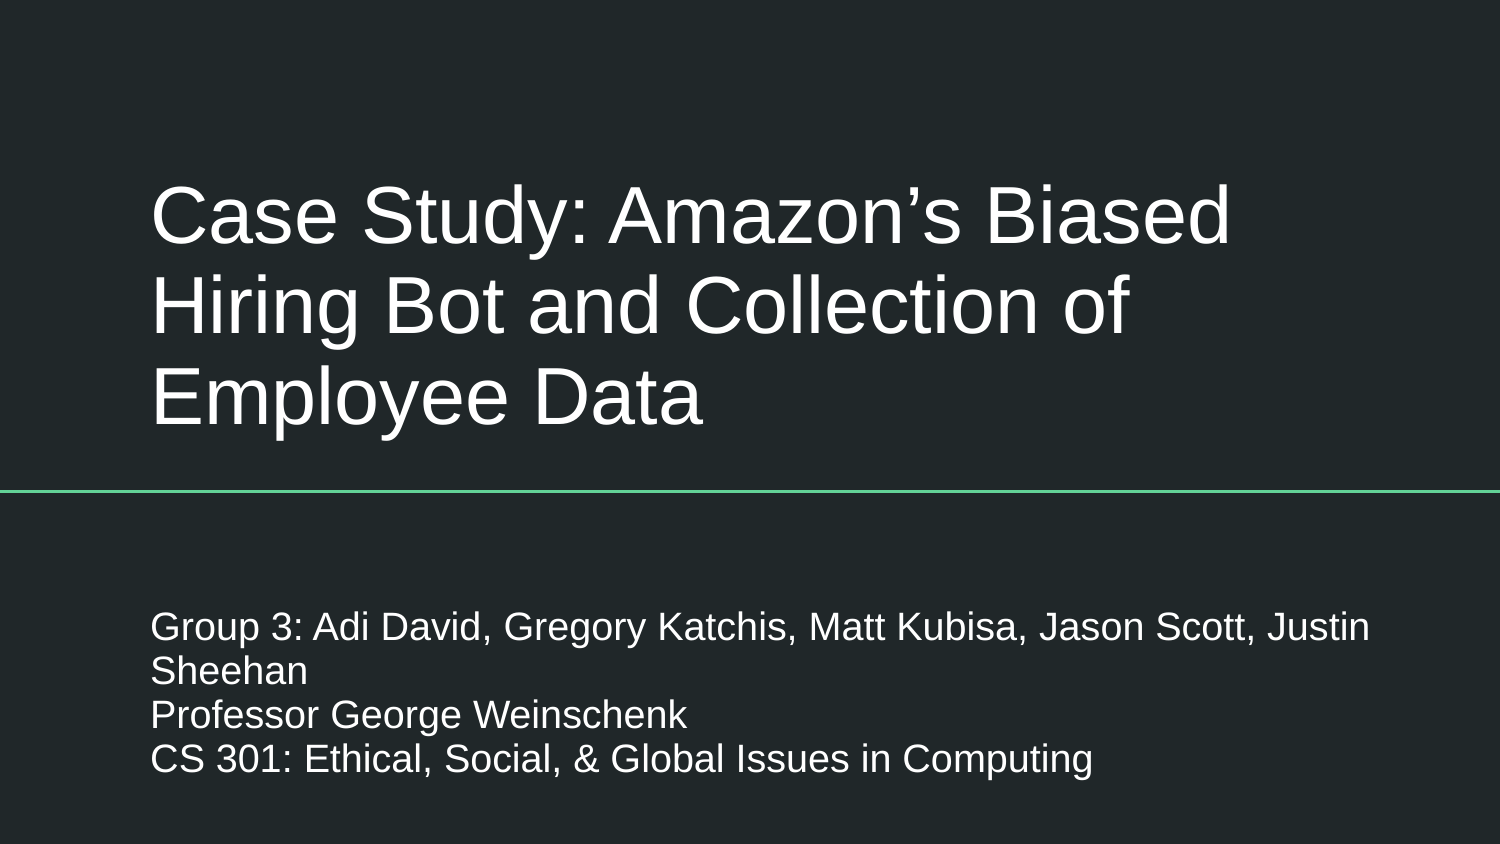

# Case Study: Amazon’s Biased Hiring Bot and Collection of Employee Data
Group 3: Adi David, Gregory Katchis, Matt Kubisa, Jason Scott, Justin Sheehan
Professor George Weinschenk
CS 301: Ethical, Social, & Global Issues in Computing